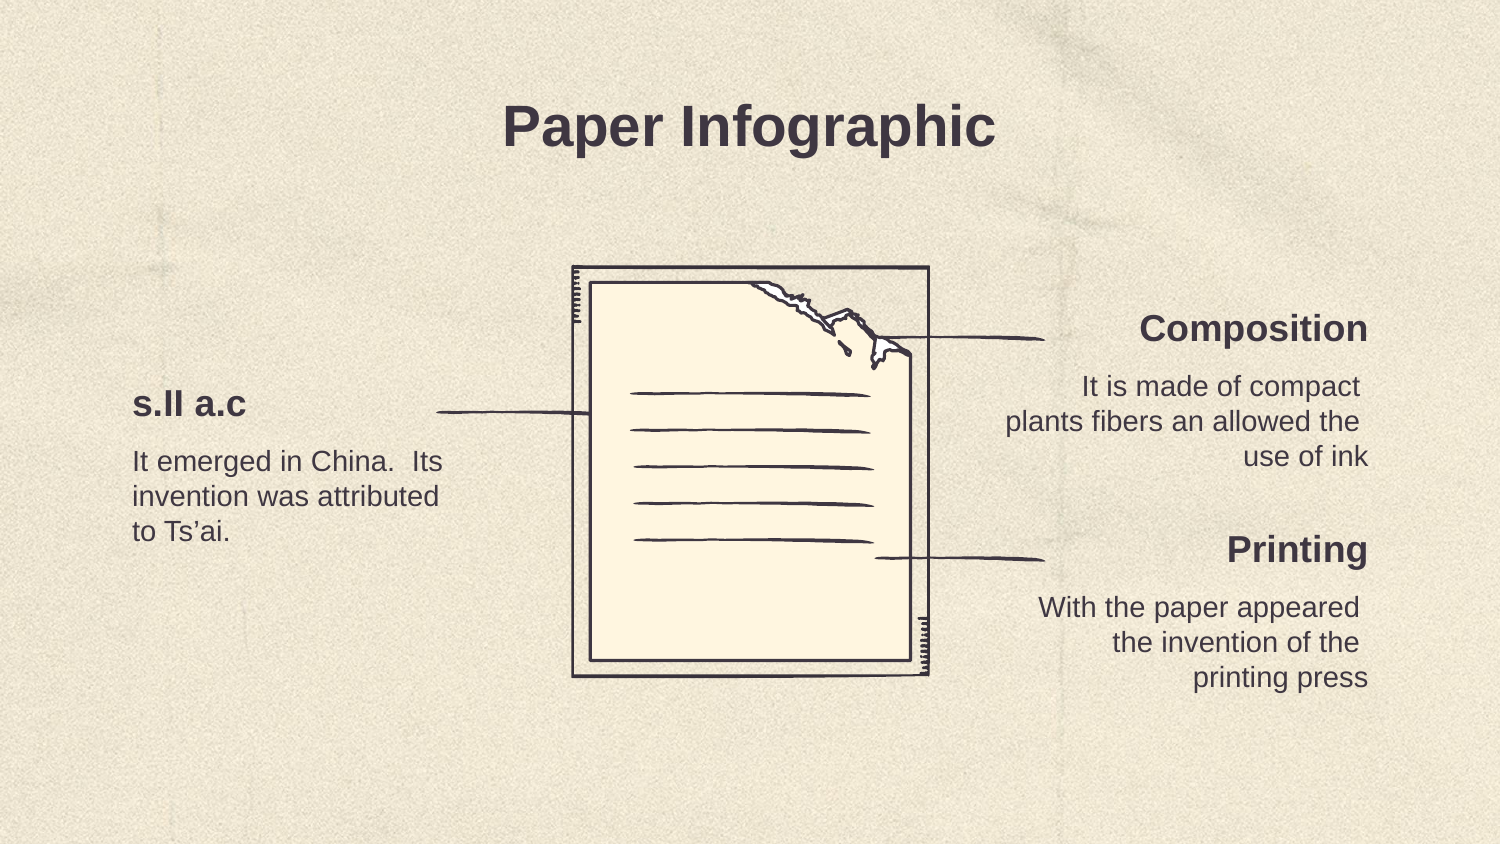

# Paper Infographic

Composition

It is made of compact
plants fibers an allowed the
use of ink
s.II a.c

It emerged in China.  Its invention was attributed
to Ts’ai.

Printing

With the paper appeared
the invention of the
printing press